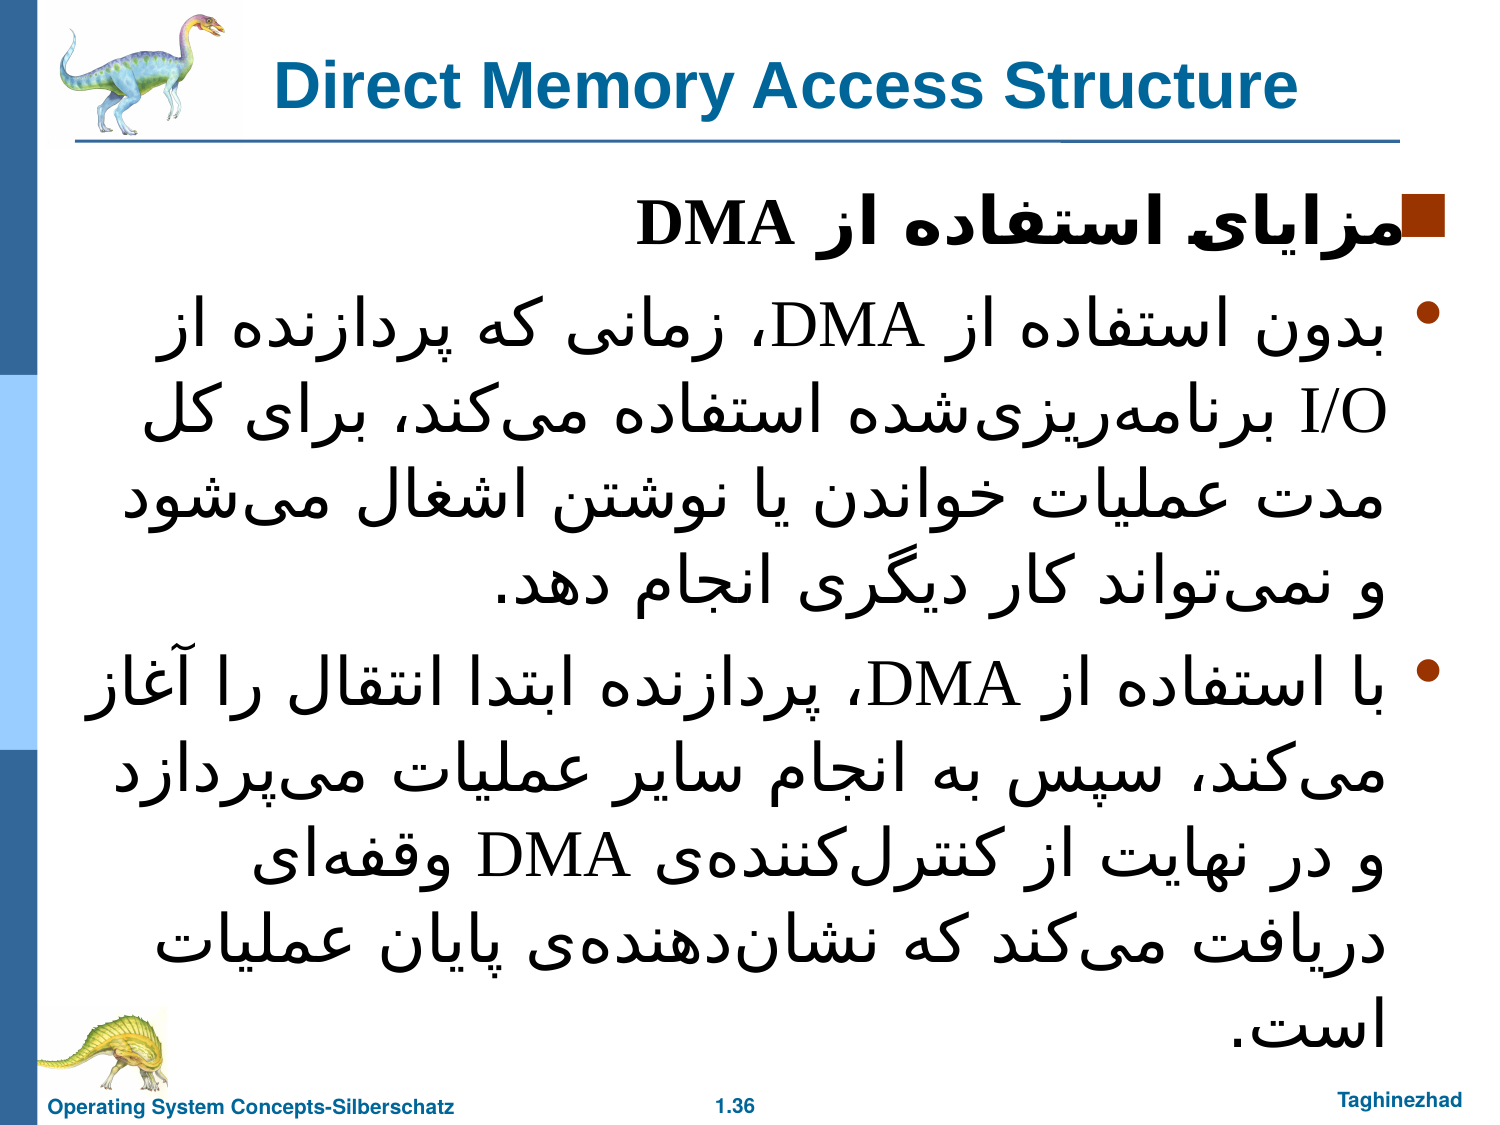

Direct Memory Access Structure
مزایای استفاده از DMA
بدون استفاده از DMA، زمانی که پردازنده از I/O برنامه‌ریزی‌شده استفاده می‌کند، برای کل مدت عملیات خواندن یا نوشتن اشغال می‌شود و نمی‌تواند کار دیگری انجام دهد.
با استفاده از DMA، پردازنده ابتدا انتقال را آغاز می‌کند، سپس به انجام سایر عملیات می‌پردازد و در نهایت از کنترل‌کننده‌ی DMA وقفه‌ای دریافت می‌کند که نشان‌دهنده‌ی پایان عملیات است.